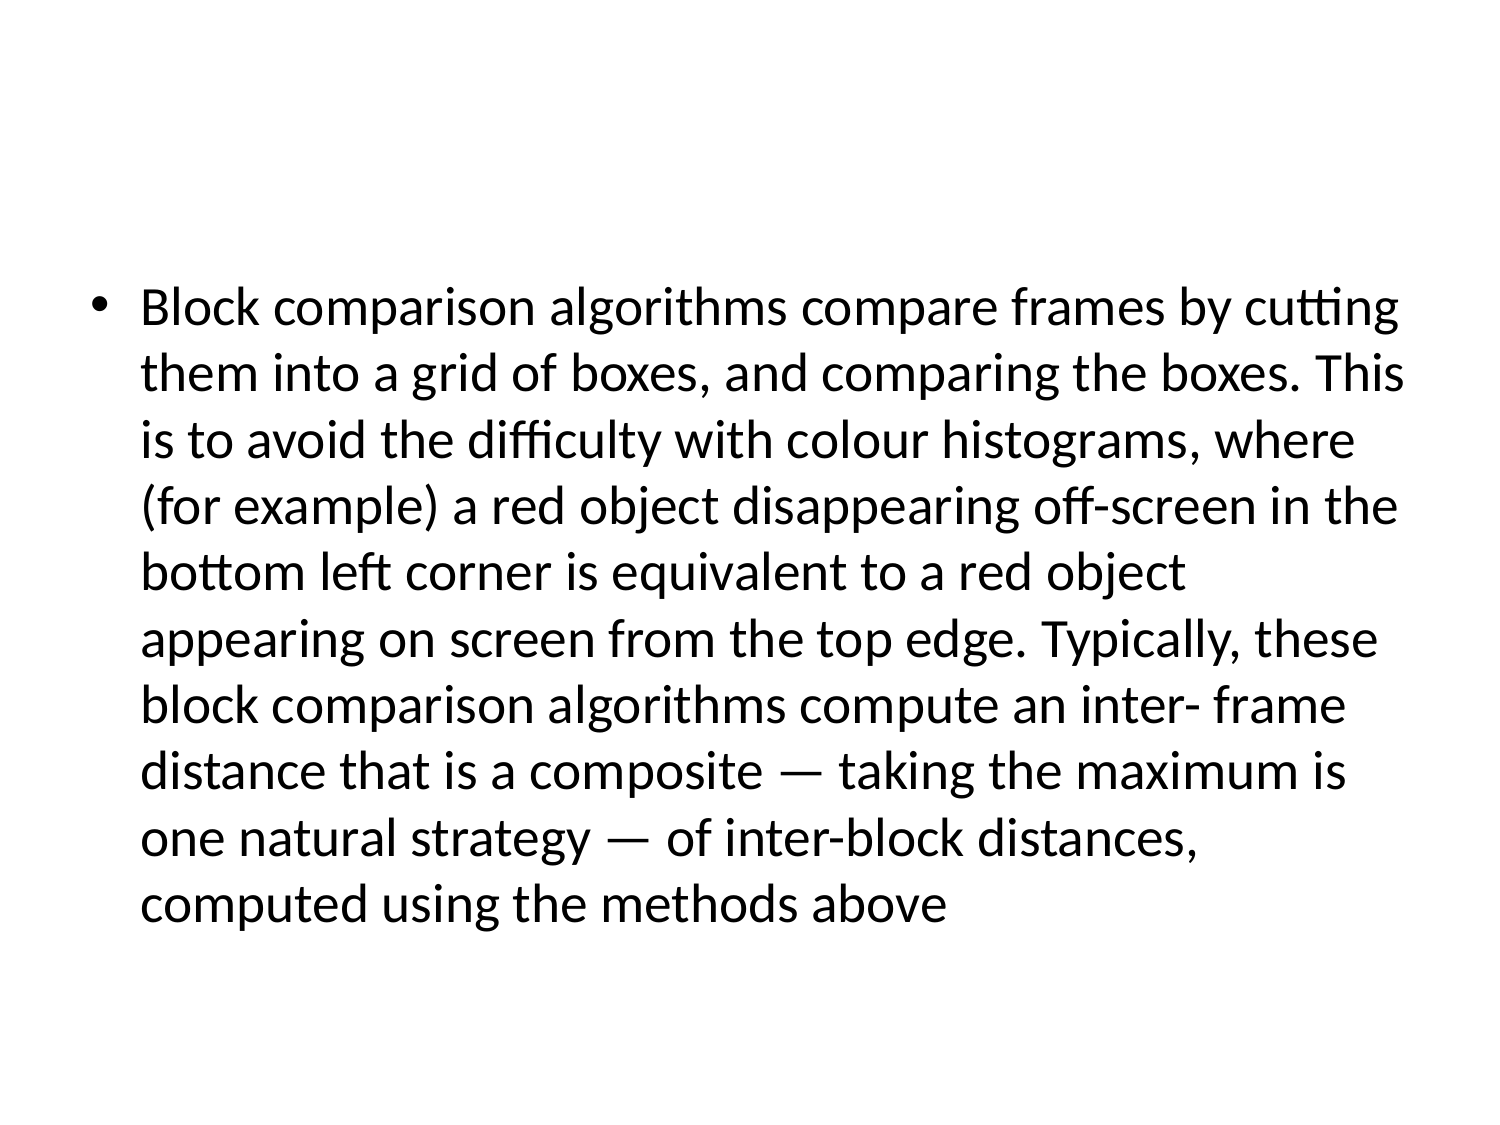

#
Block comparison algorithms compare frames by cutting them into a grid of boxes, and comparing the boxes. This is to avoid the difficulty with colour histograms, where (for example) a red object disappearing off-screen in the bottom left corner is equivalent to a red object appearing on screen from the top edge. Typically, these block comparison algorithms compute an inter- frame distance that is a composite — taking the maximum is one natural strategy — of inter-block distances, computed using the methods above